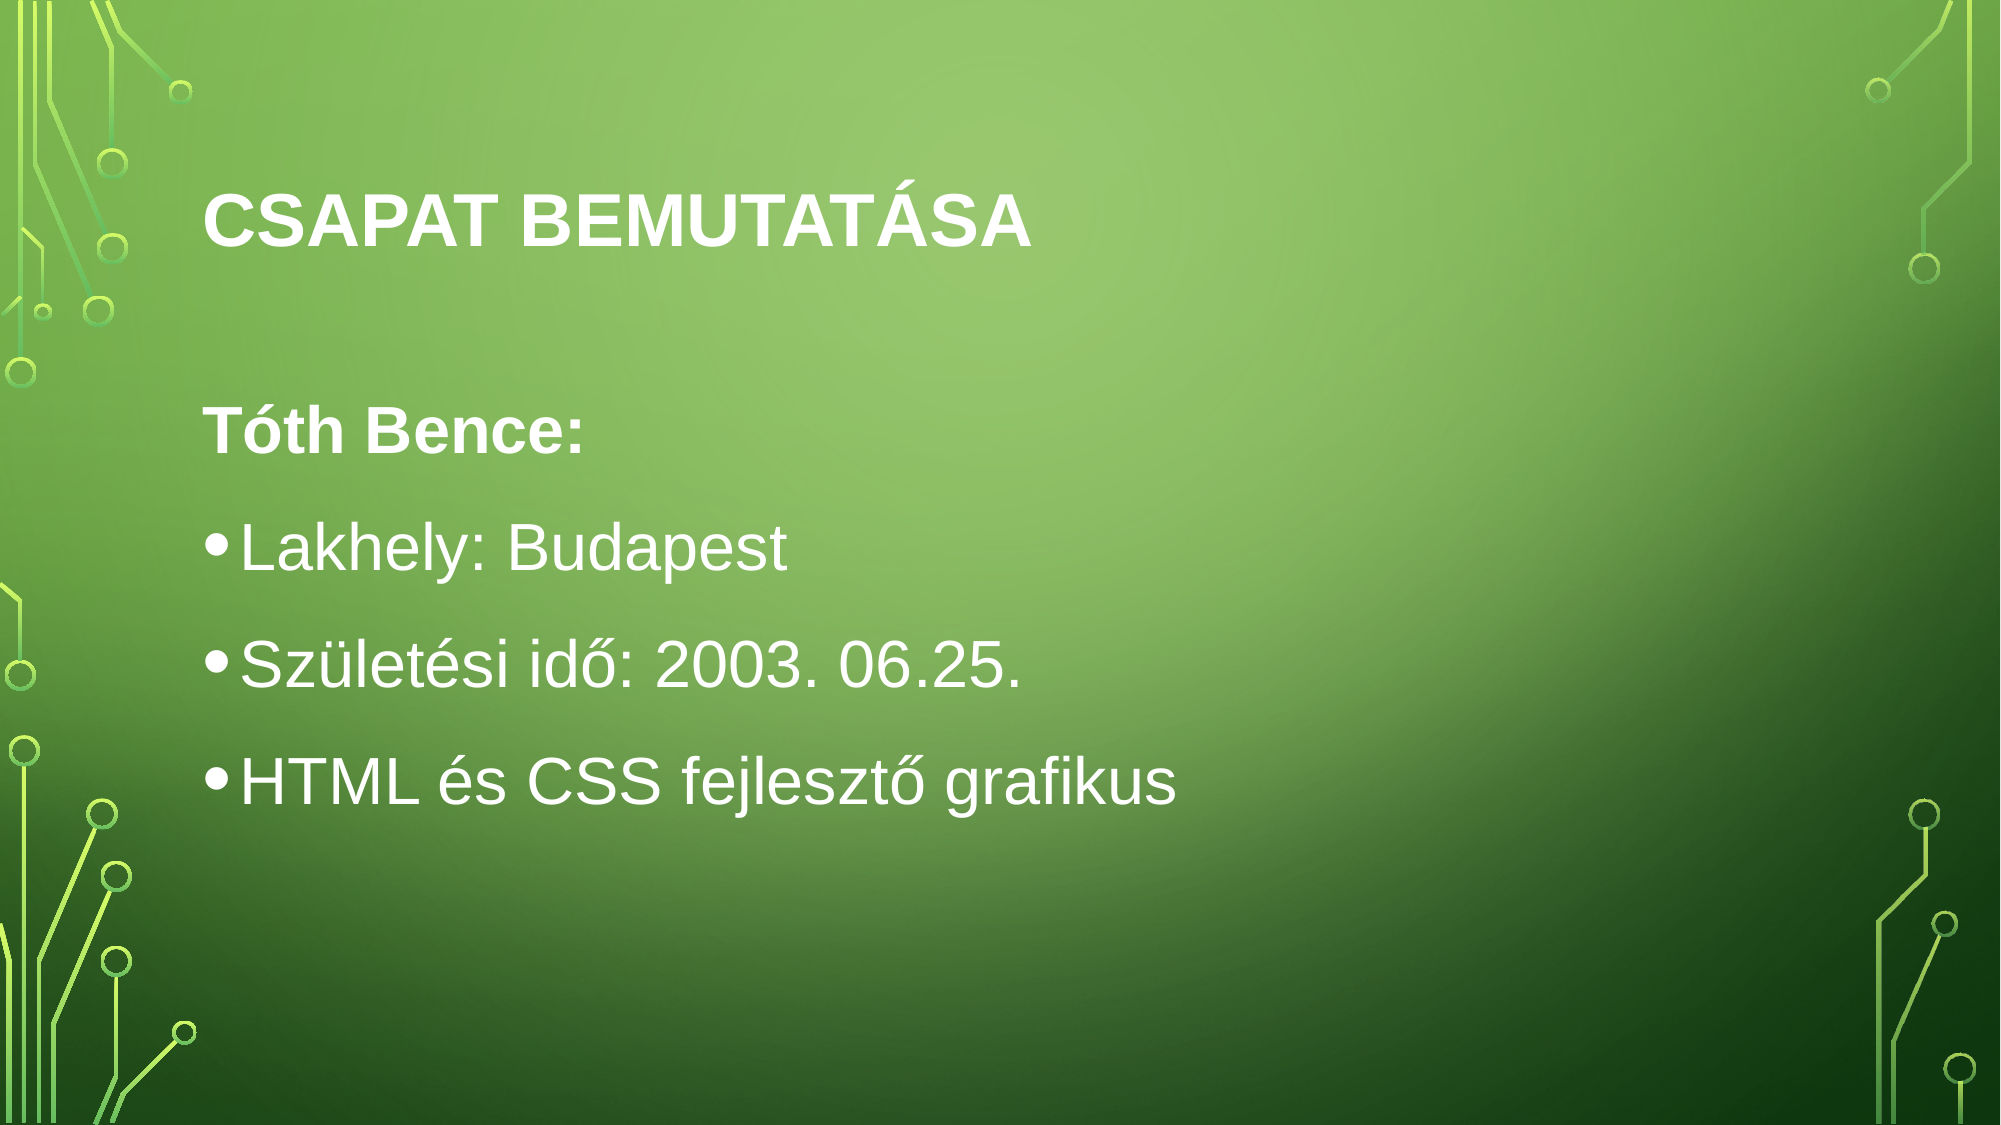

# Csapat bemutatása
Tóth Bence:
Lakhely: Budapest
Születési idő: 2003. 06.25.
HTML és CSS fejlesztő grafikus